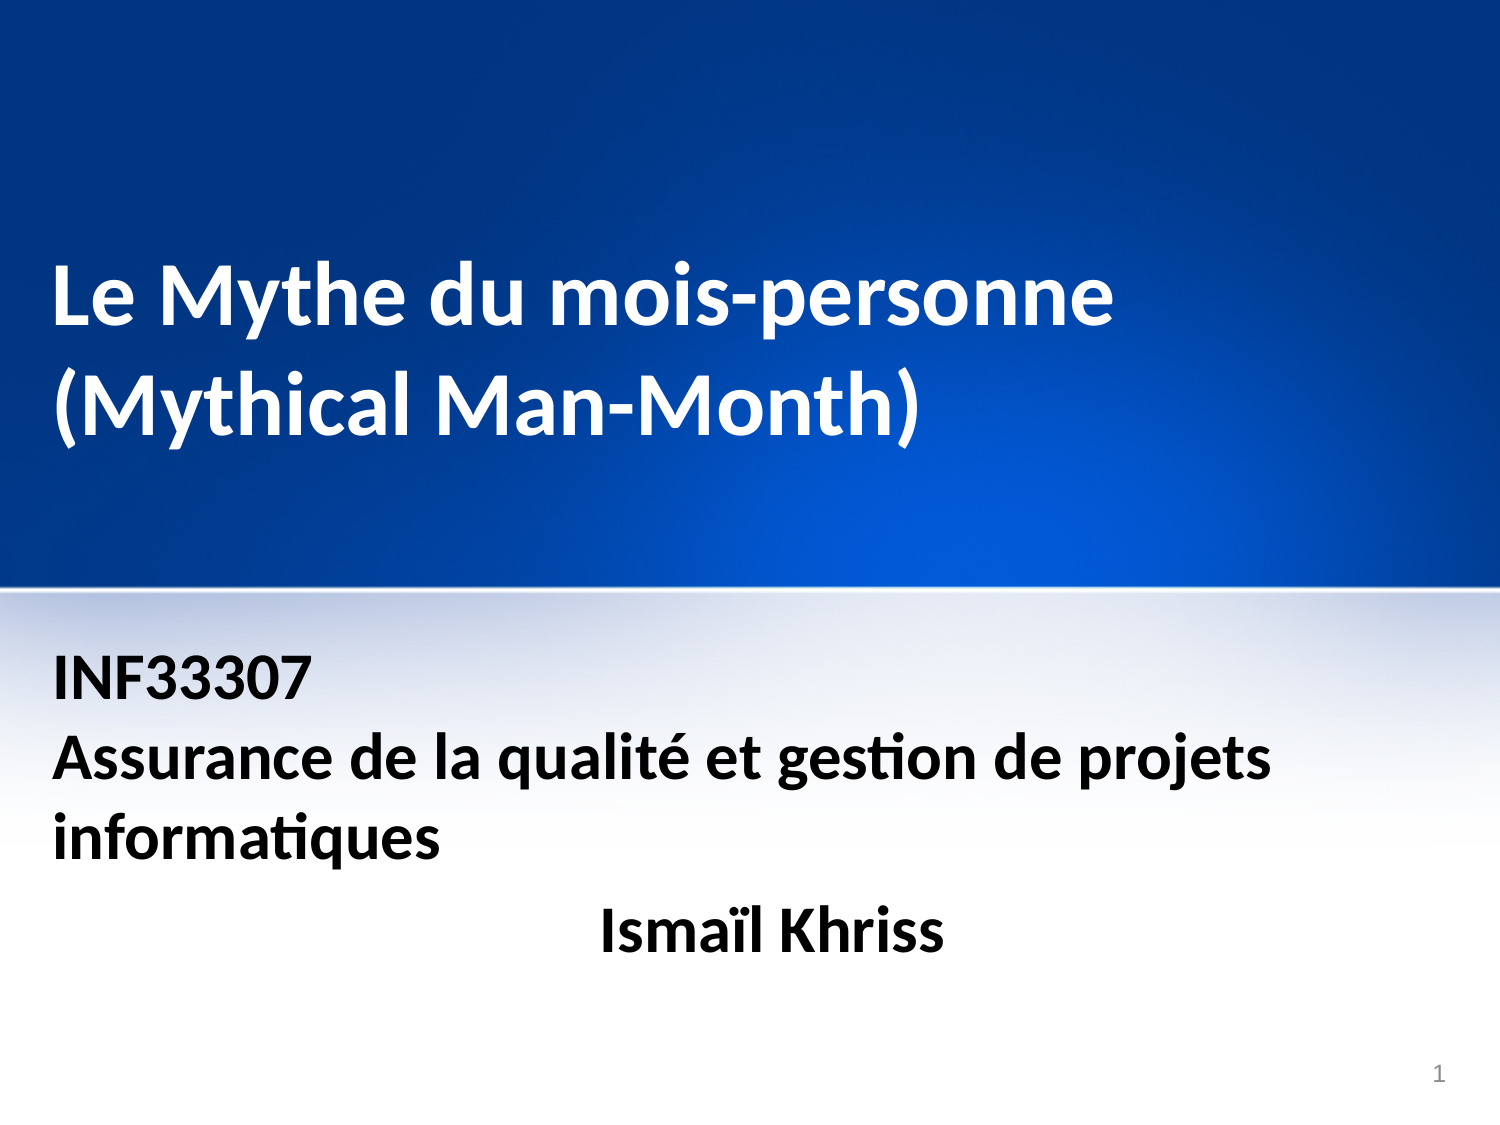

# Le Mythe du mois-personne (Mythical Man-Month)
INF33307
Assurance de la qualité et gestion de projets informatiques
	Ismaïl Khriss
1